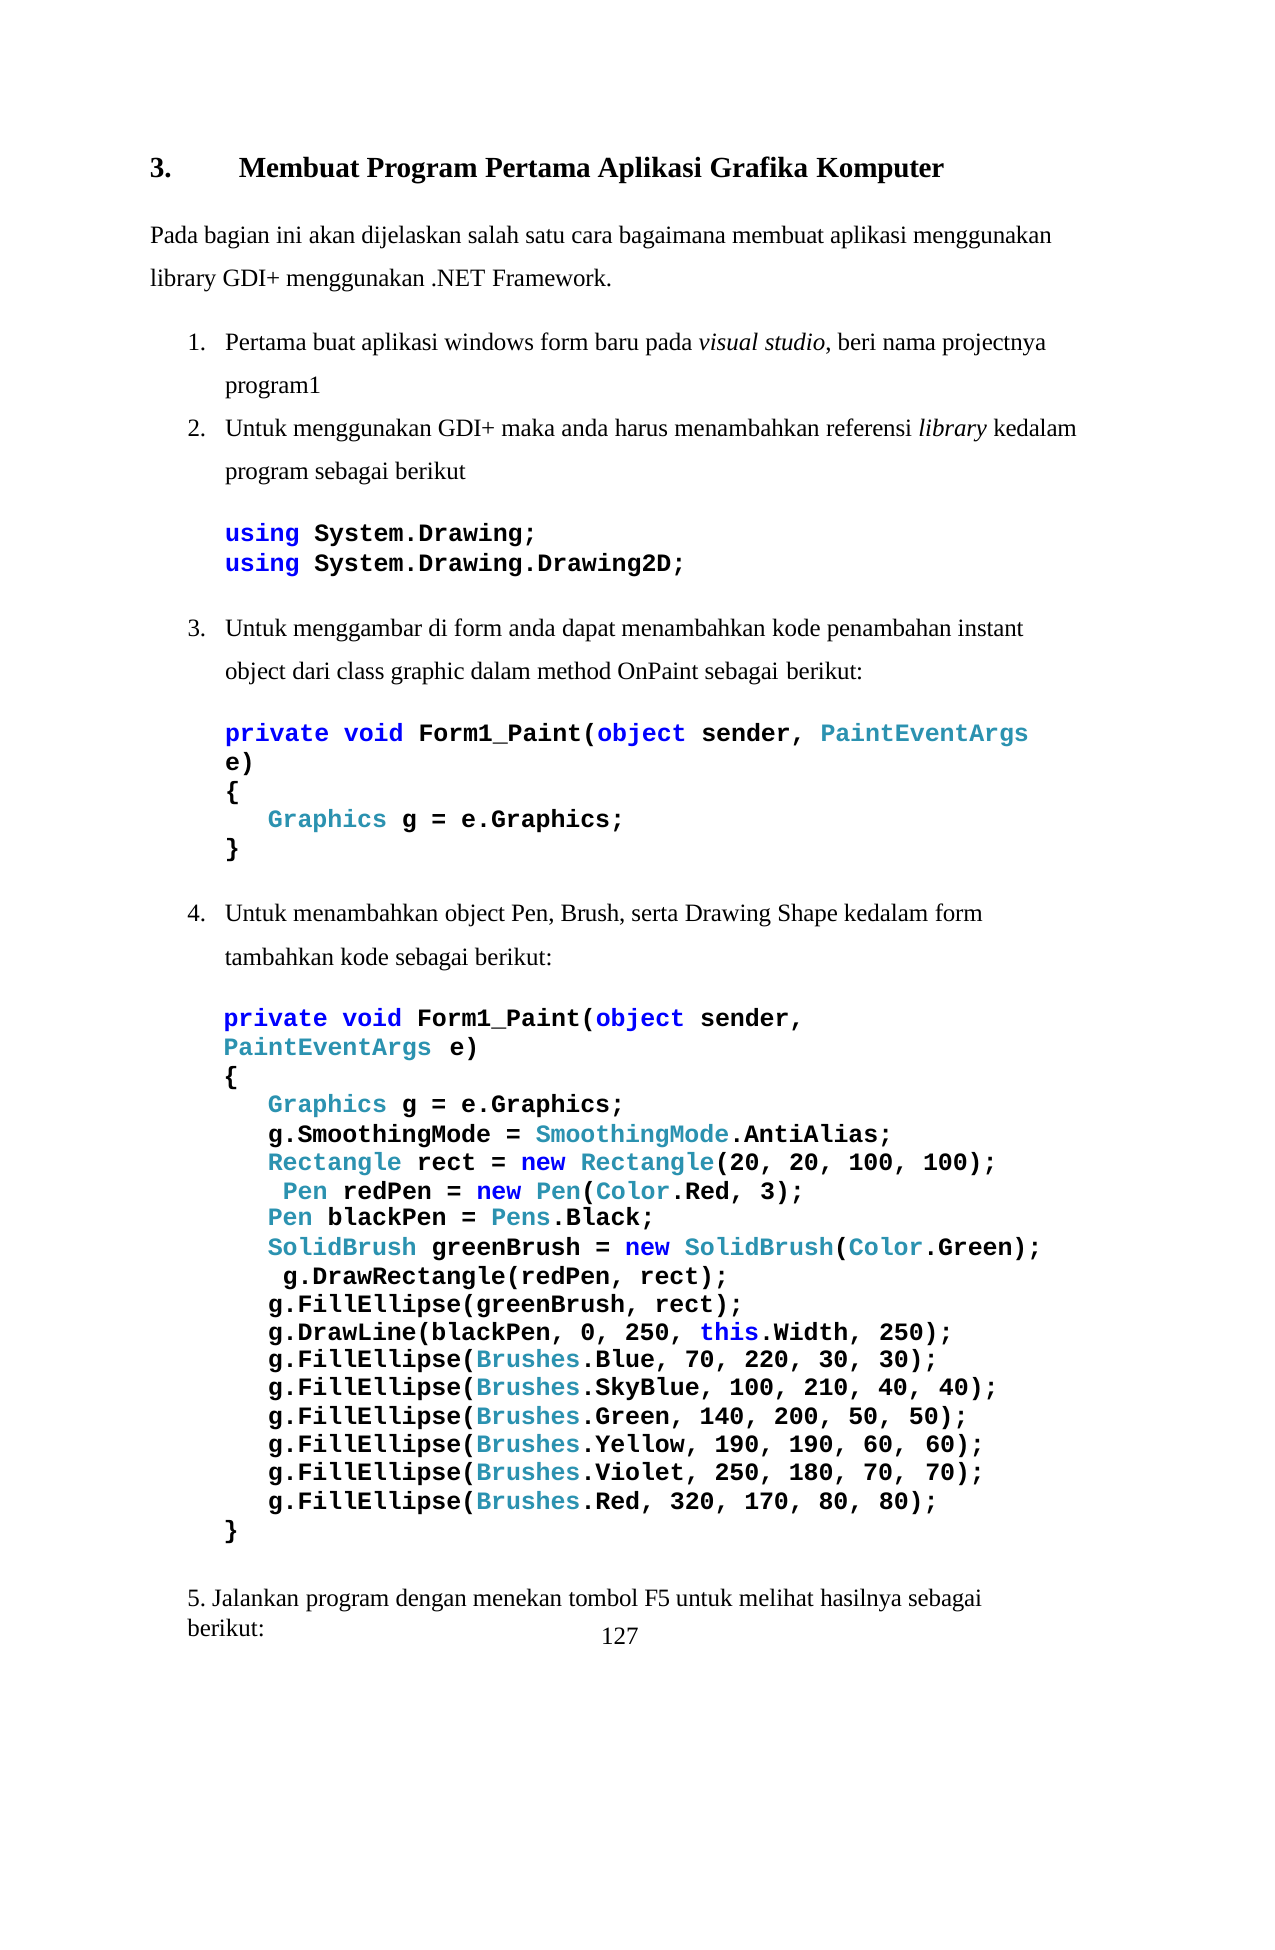

Membuat Program Pertama Aplikasi Grafika Komputer
Pada bagian ini akan dijelaskan salah satu cara bagaimana membuat aplikasi menggunakan  library GDI+ menggunakan .NET Framework.
Pertama buat aplikasi windows form baru pada visual studio, beri nama projectnya  program1
Untuk menggunakan GDI+ maka anda harus menambahkan referensi library kedalam  program sebagai berikut

using System.Drawing;
using System.Drawing.Drawing2D;
Untuk menggambar di form anda dapat menambahkan kode penambahan instant  object dari class graphic dalam method OnPaint sebagai berikut:

private void Form1_Paint(object sender, PaintEventArgs e)
{
Graphics g = e.Graphics;
}
Untuk menambahkan object Pen, Brush, serta Drawing Shape kedalam form  tambahkan kode sebagai berikut:

private void Form1_Paint(object sender, PaintEventArgs e)
{
Graphics g = e.Graphics;
g.SmoothingMode = SmoothingMode.AntiAlias;  Rectangle rect = new Rectangle(20, 20, 100, 100);  Pen redPen = new Pen(Color.Red, 3);
Pen blackPen = Pens.Black;
SolidBrush greenBrush = new SolidBrush(Color.Green);  g.DrawRectangle(redPen, rect);  g.FillEllipse(greenBrush, rect);  g.DrawLine(blackPen, 0, 250, this.Width, 250);
g.FillEllipse(Brushes.Blue, 70, 220, 30, 30);
g.FillEllipse(Brushes.SkyBlue, 100, 210, 40, 40);
g.FillEllipse(Brushes.Green, 140, 200, 50, 50);
g.FillEllipse(Brushes.Yellow, 190, 190, 60, 60);
g.FillEllipse(Brushes.Violet, 250, 180, 70, 70);
g.FillEllipse(Brushes.Red, 320, 170, 80, 80);
}

5. Jalankan program dengan menekan tombol F5 untuk melihat hasilnya sebagai berikut:
127